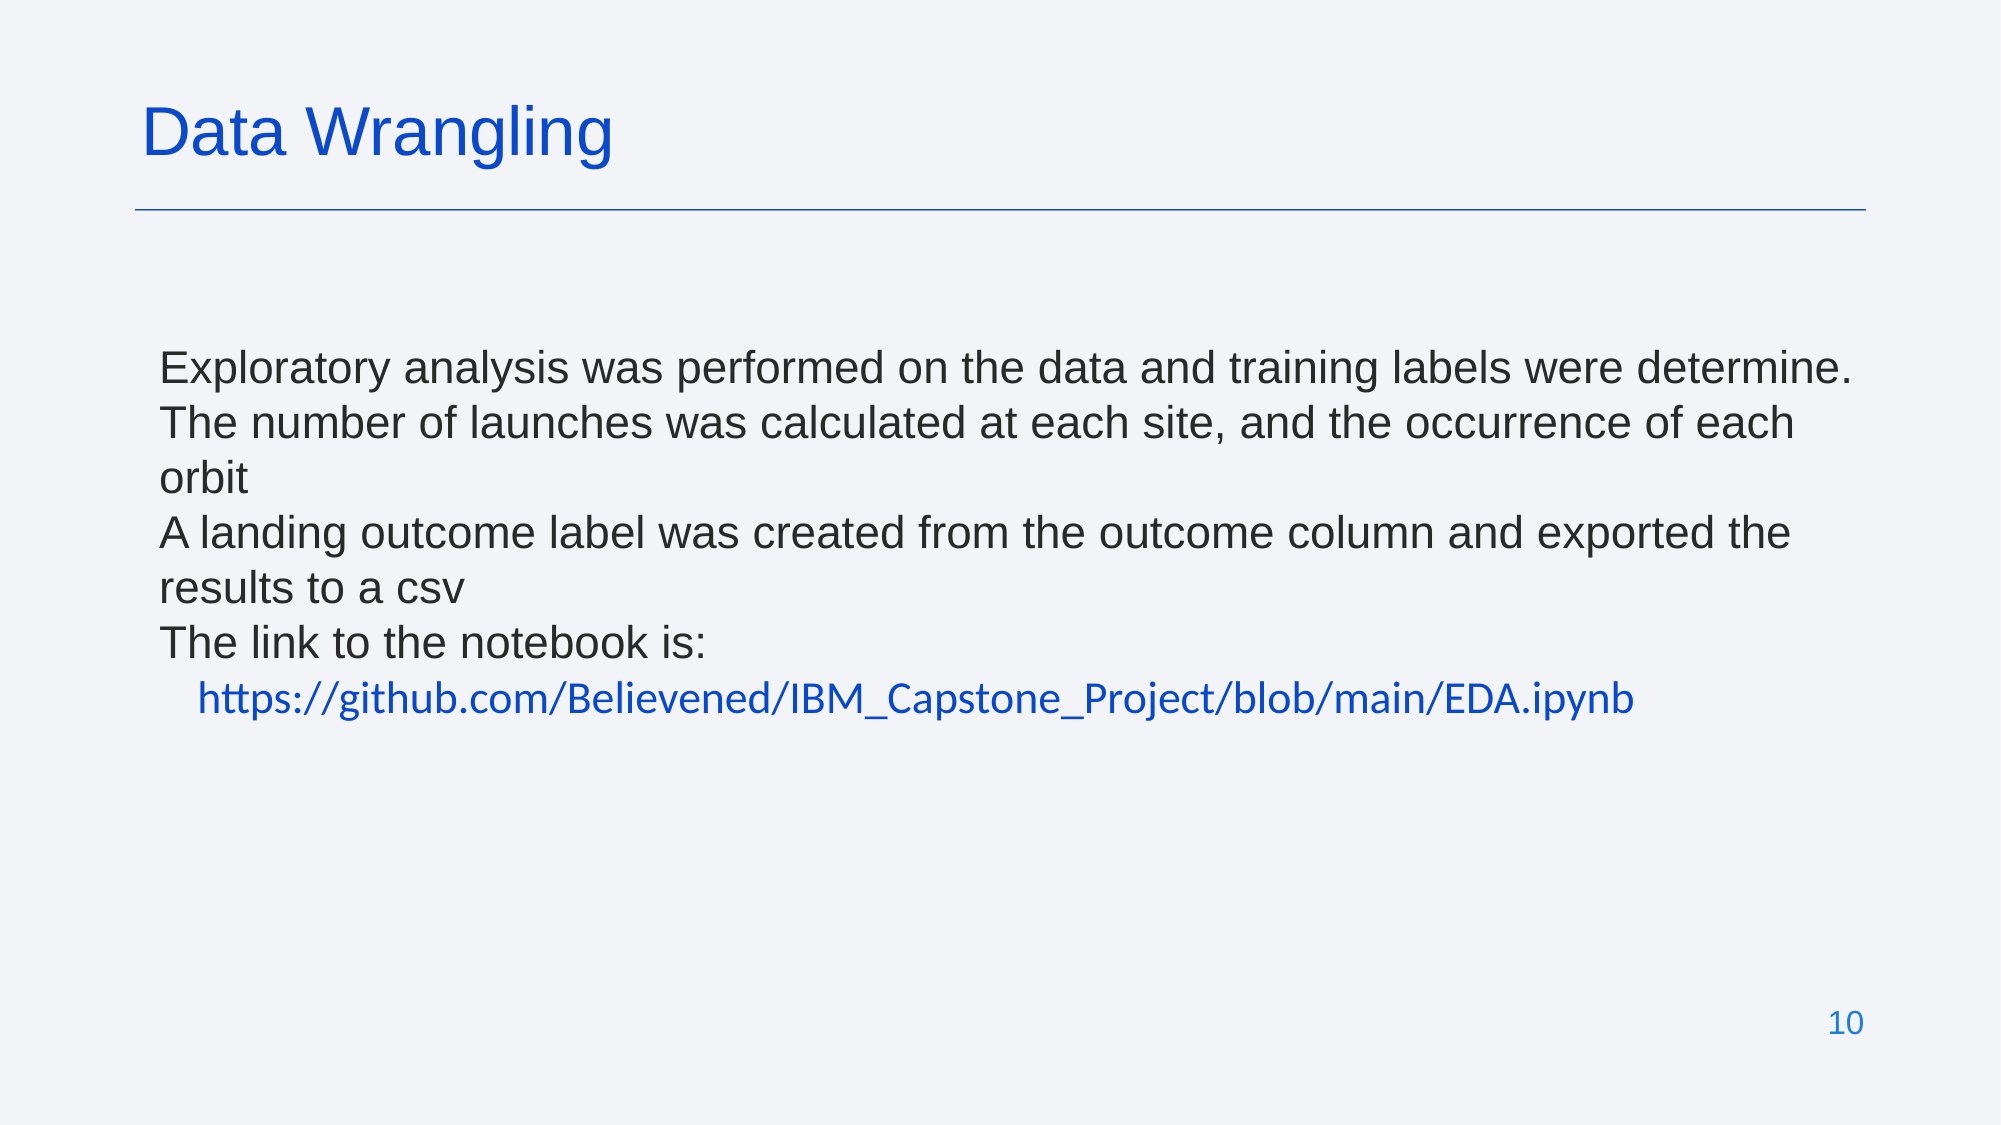

Data Wrangling
Exploratory analysis was performed on the data and training labels were determine.
The number of launches was calculated at each site, and the occurrence of each orbit
A landing outcome label was created from the outcome column and exported the results to a csv
The link to the notebook is:
   https://github.com/Believened/IBM_Capstone_Project/blob/main/EDA.ipynb

10